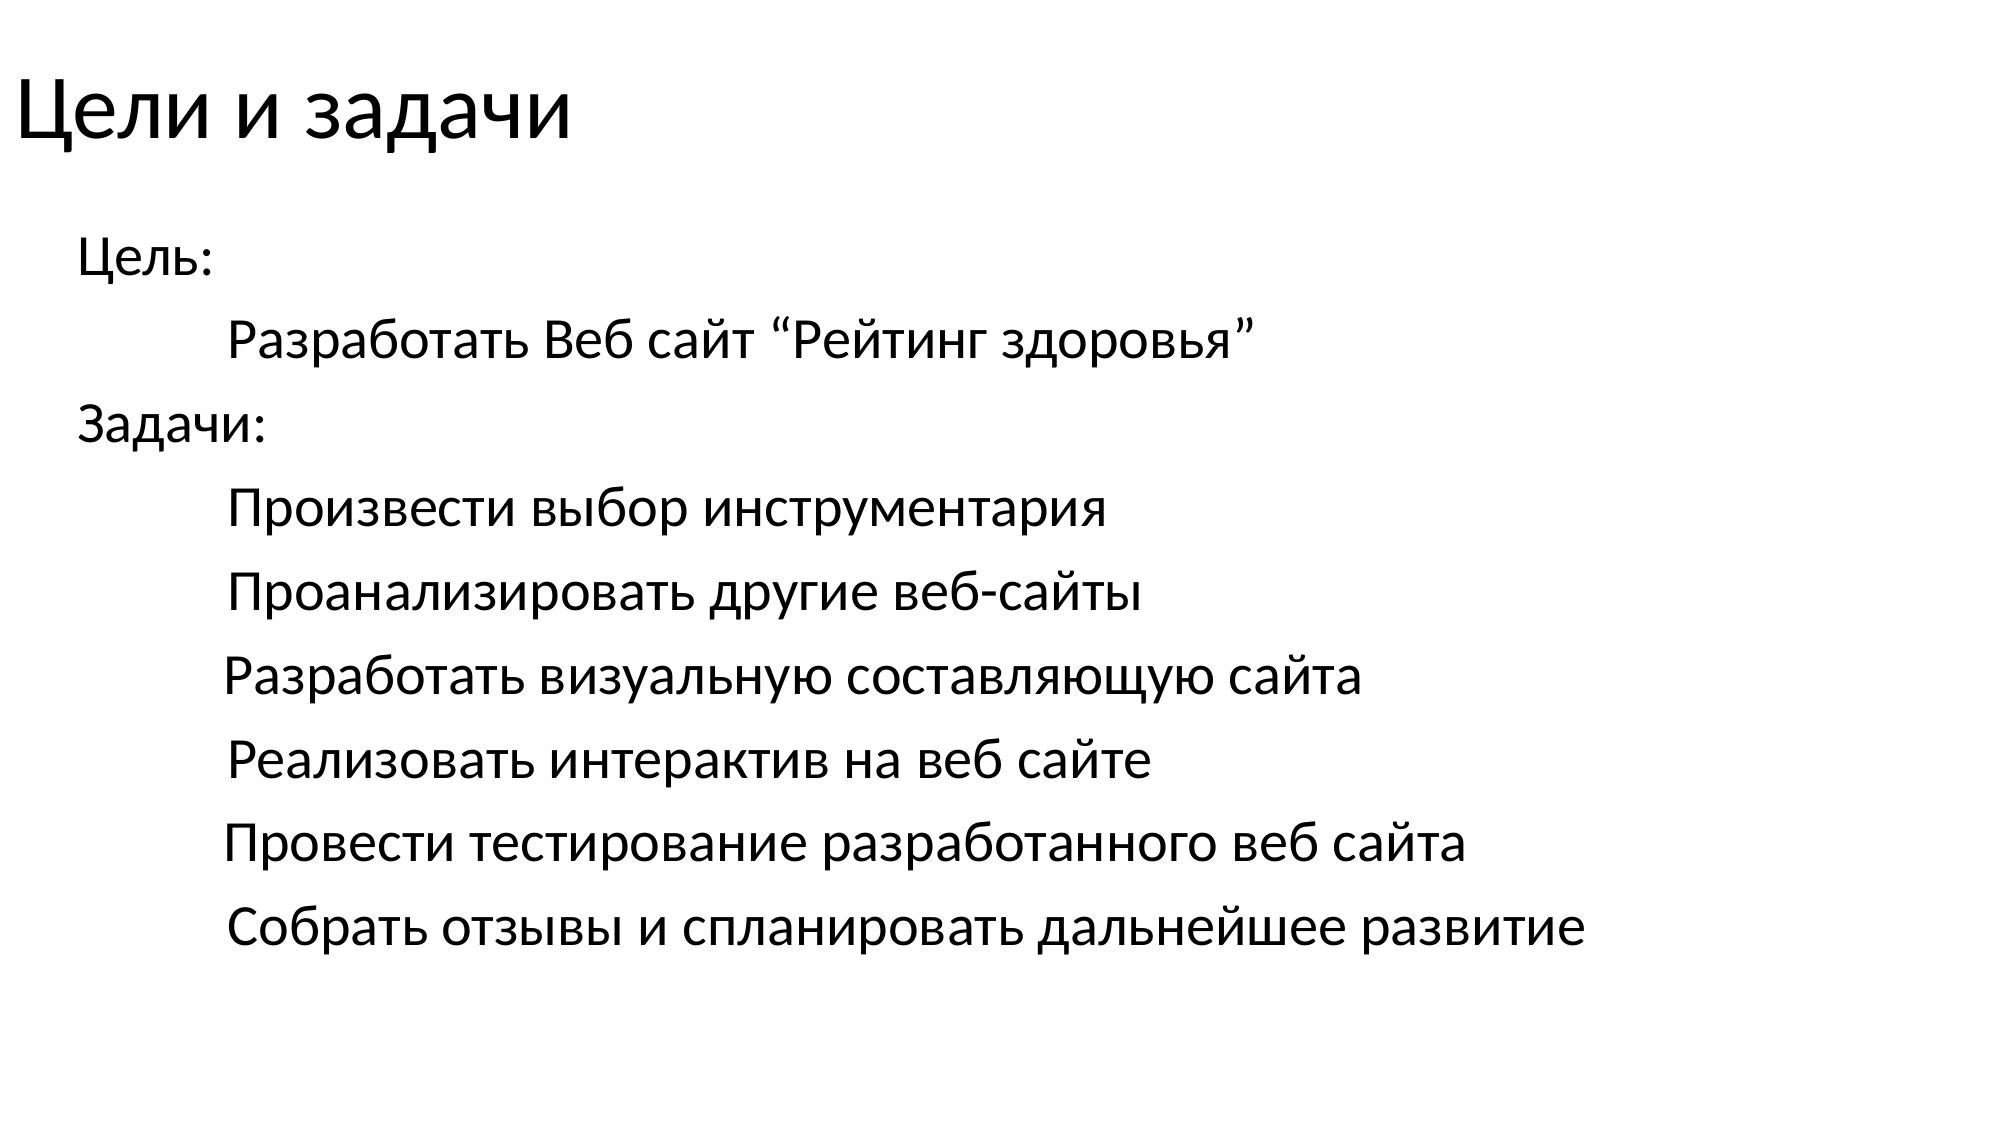

# Цели и задачи
Цель:
	Разработать Веб сайт “Рейтинг здоровья”
Задачи:
	Произвести выбор инструментария
	Проанализировать другие веб-сайты
           Разработать визуальную составляющую сайта
	Реализовать интерактив на веб сайте
           Провести тестирование разработанного веб сайта
	Собрать отзывы и спланировать дальнейшее развитие